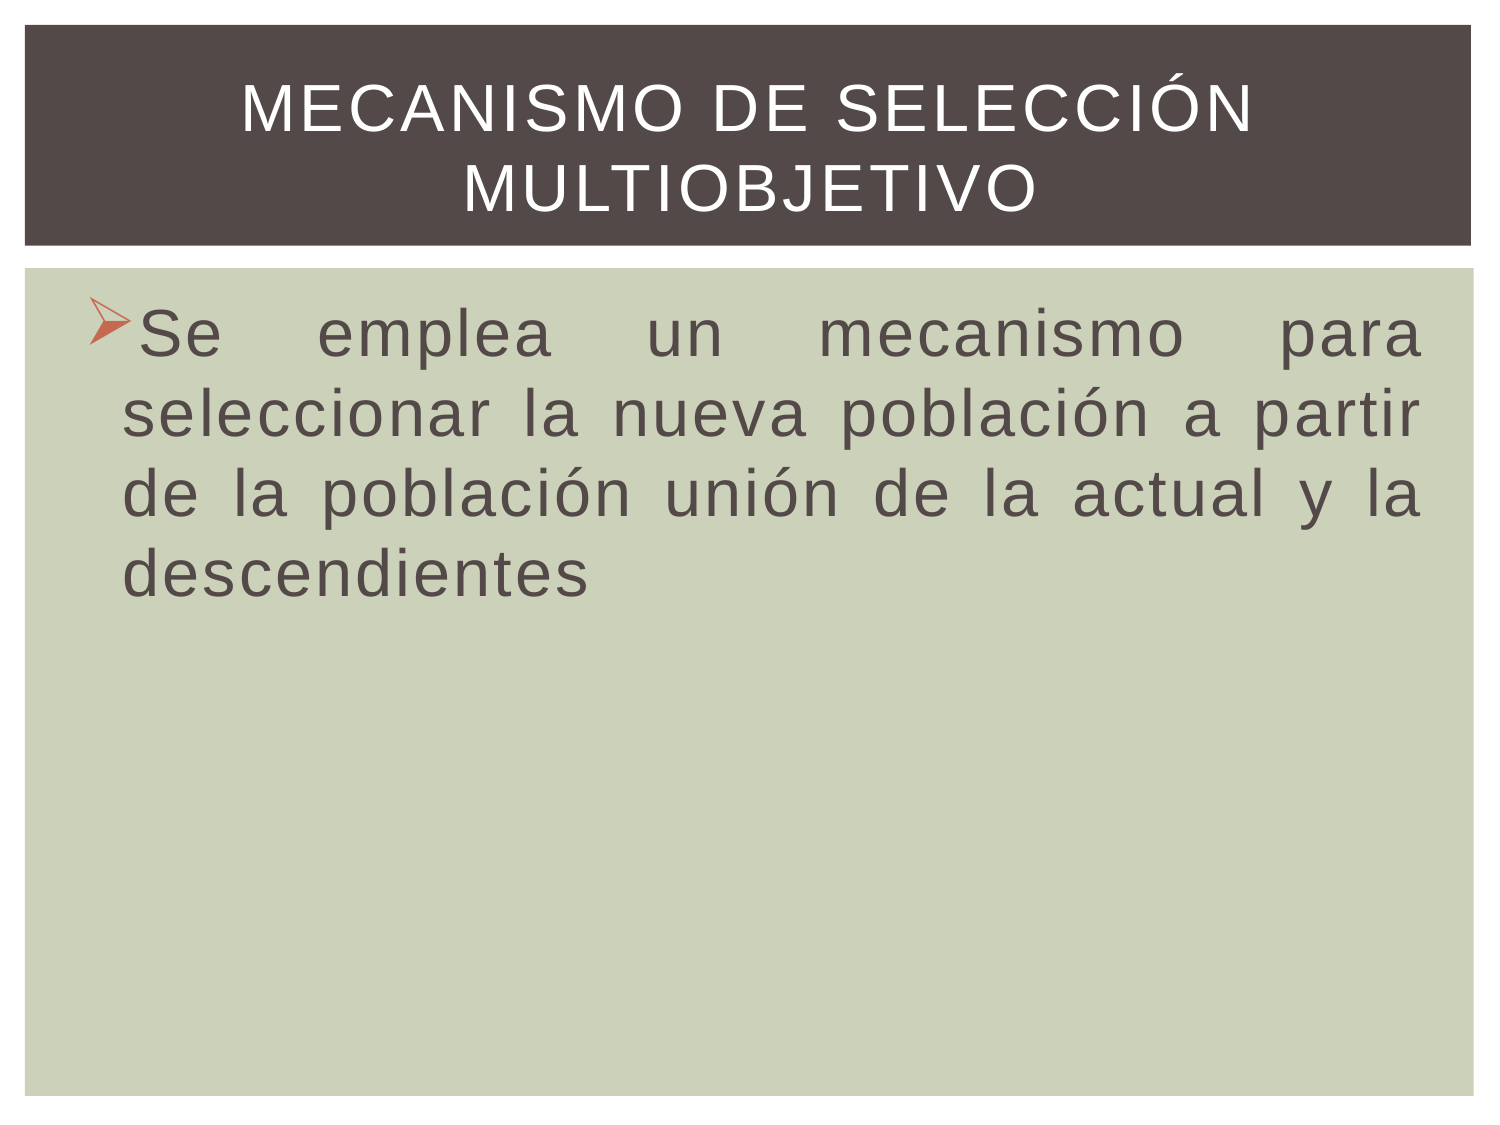

# Mecanismo de Selección Multiobjetivo
Se emplea un mecanismo para seleccionar la nueva población a partir de la población unión de la actual y la descendientes